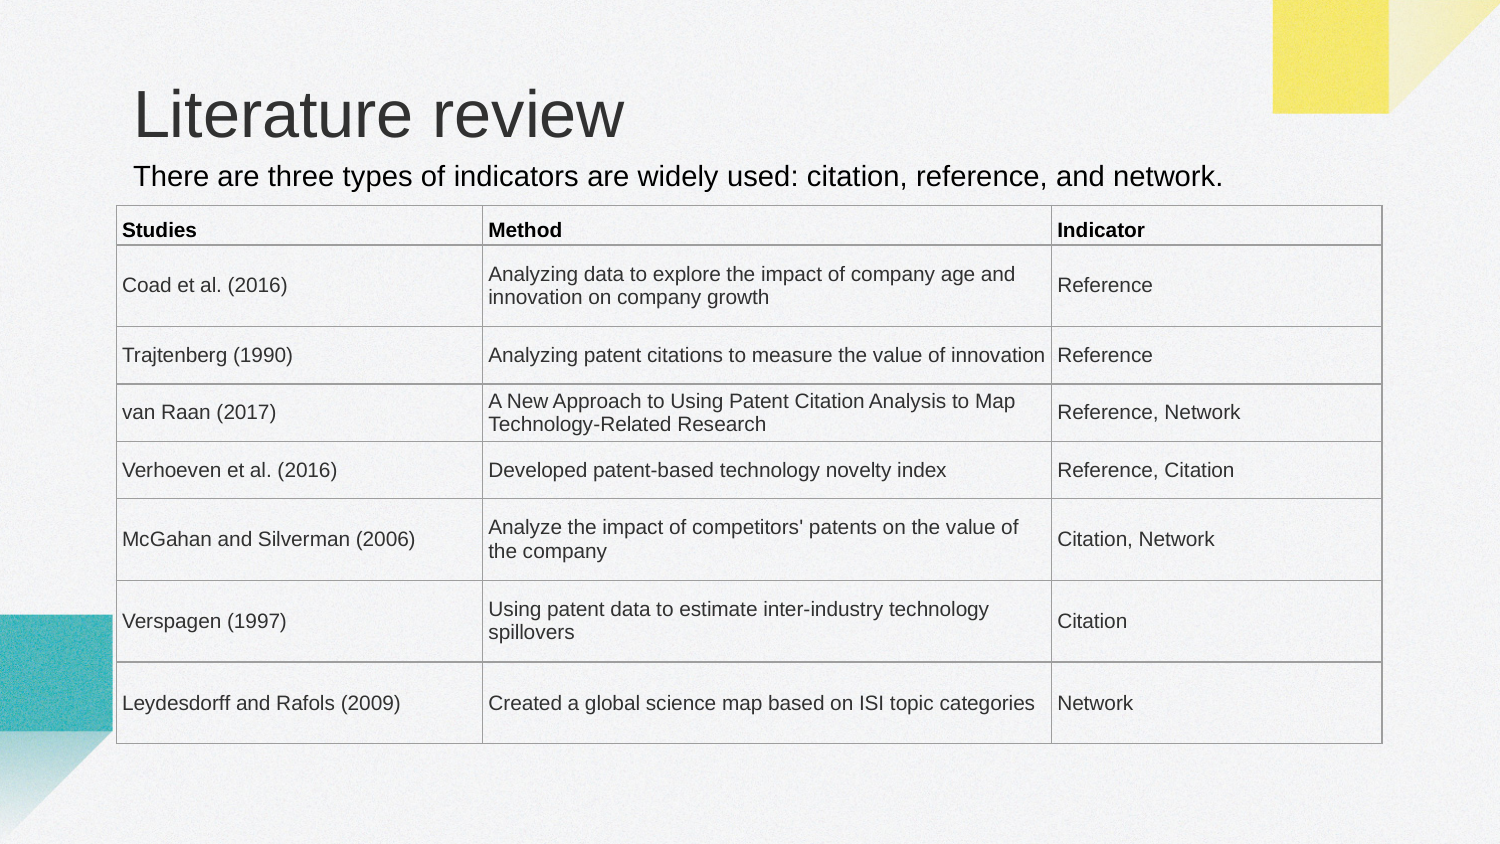

# Literature review
There are three types of indicators are widely used: citation, reference, and network.

| Studies | Method | Indicator |
| --- | --- | --- |
| Coad et al. (2016) | Analyzing data to explore the impact of company age and innovation on company growth | Reference |
| Trajtenberg (1990) | Analyzing patent citations to measure the value of innovation | Reference |
| van Raan (2017) | A New Approach to Using Patent Citation Analysis to Map Technology-Related Research | Reference, Network |
| Verhoeven et al. (2016) | Developed patent-based technology novelty index | Reference, Citation |
| McGahan and Silverman (2006) | Analyze the impact of competitors' patents on the value of the company | Citation, Network |
| Verspagen (1997) | Using patent data to estimate inter-industry technology spillovers | Citation |
| Leydesdorff and Rafols (2009) | Created a global science map based on ISI topic categories | Network |